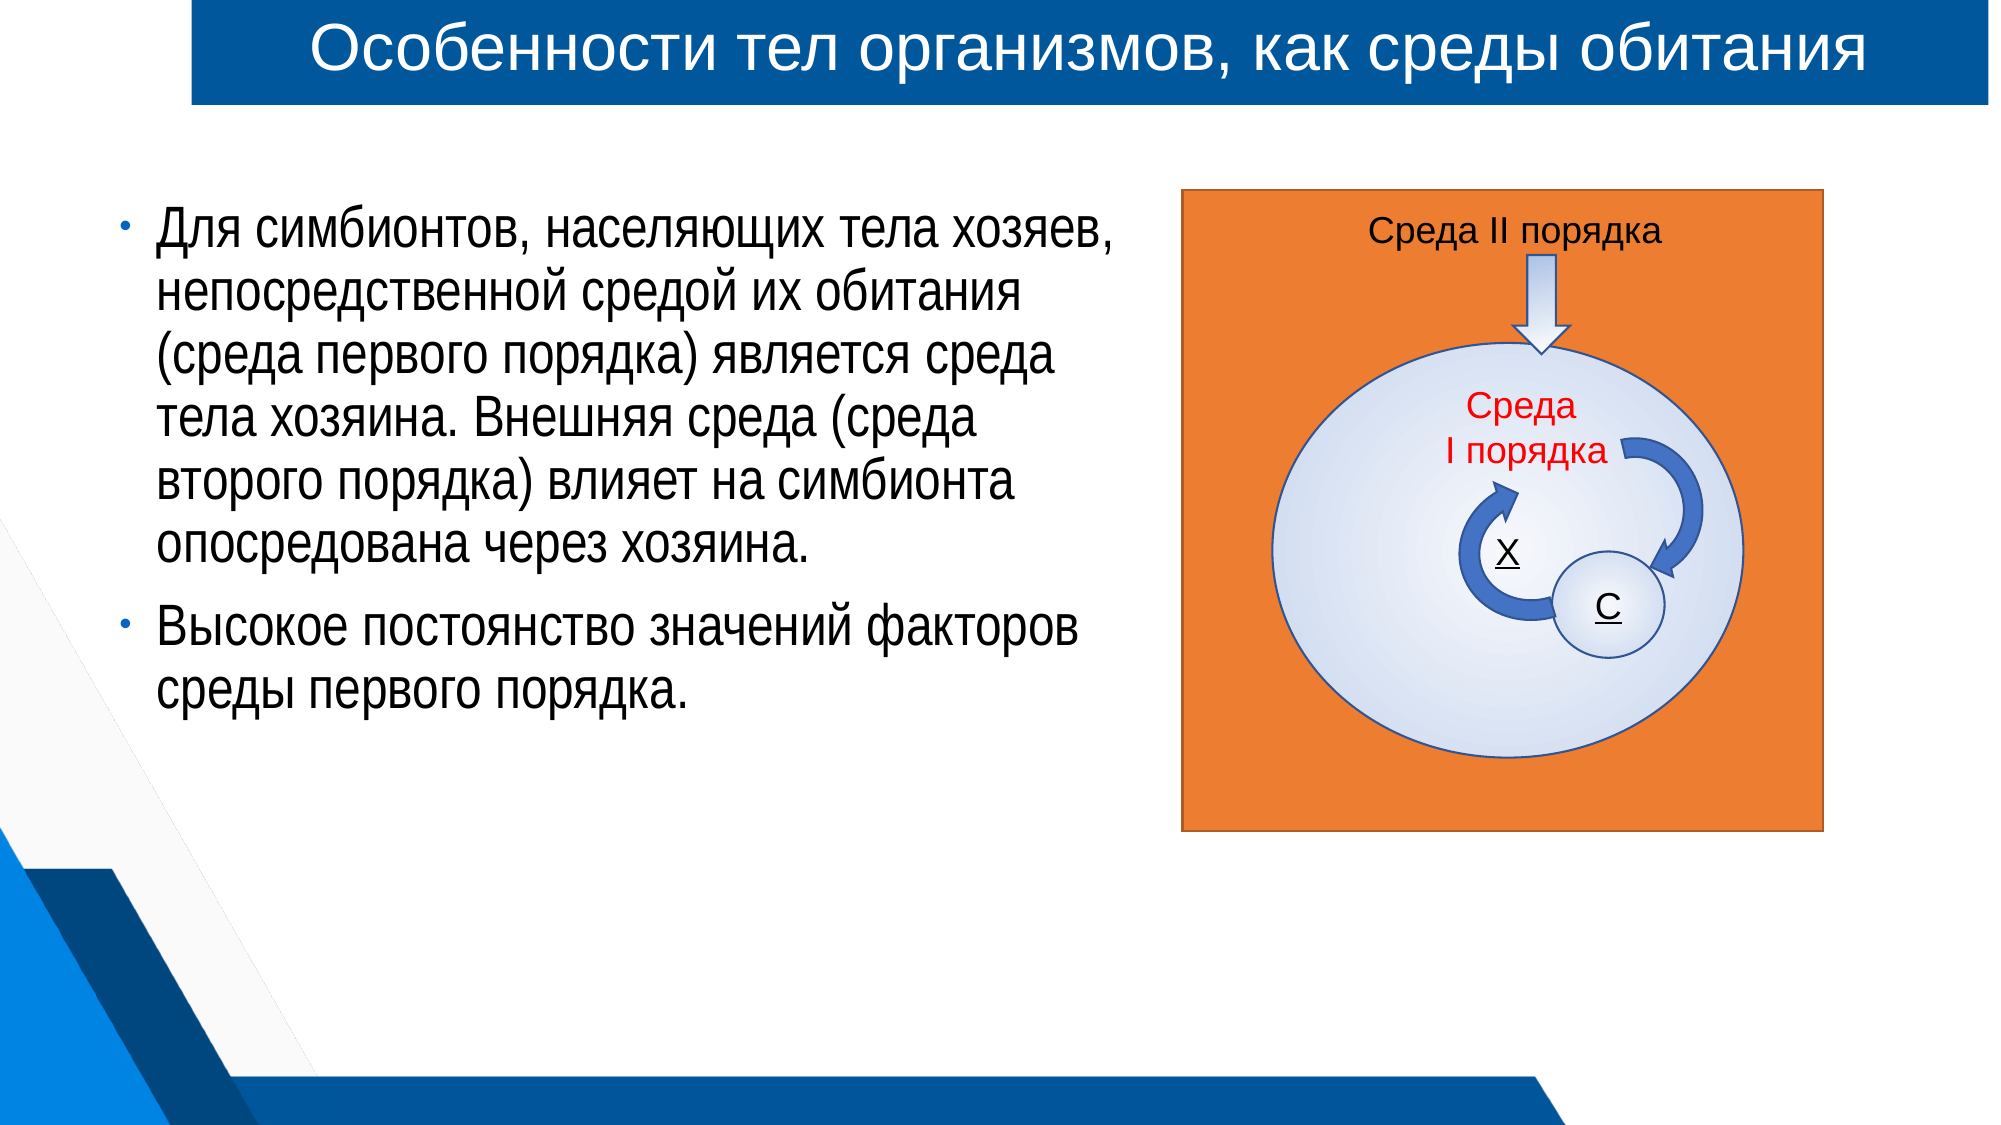

# Особенности тел организмов, как среды обитания
Для симбионтов, населяющих тела хозяев, непосредственной средой их обитания (среда первого порядка) является среда тела хозяина. Внешняя среда (среда второго порядка) влияет на симбионта опосредована через хозяина.
Высокое постоянство значений факторов среды первого порядка.

Среда II порядка

Х
Среда
I порядка

С